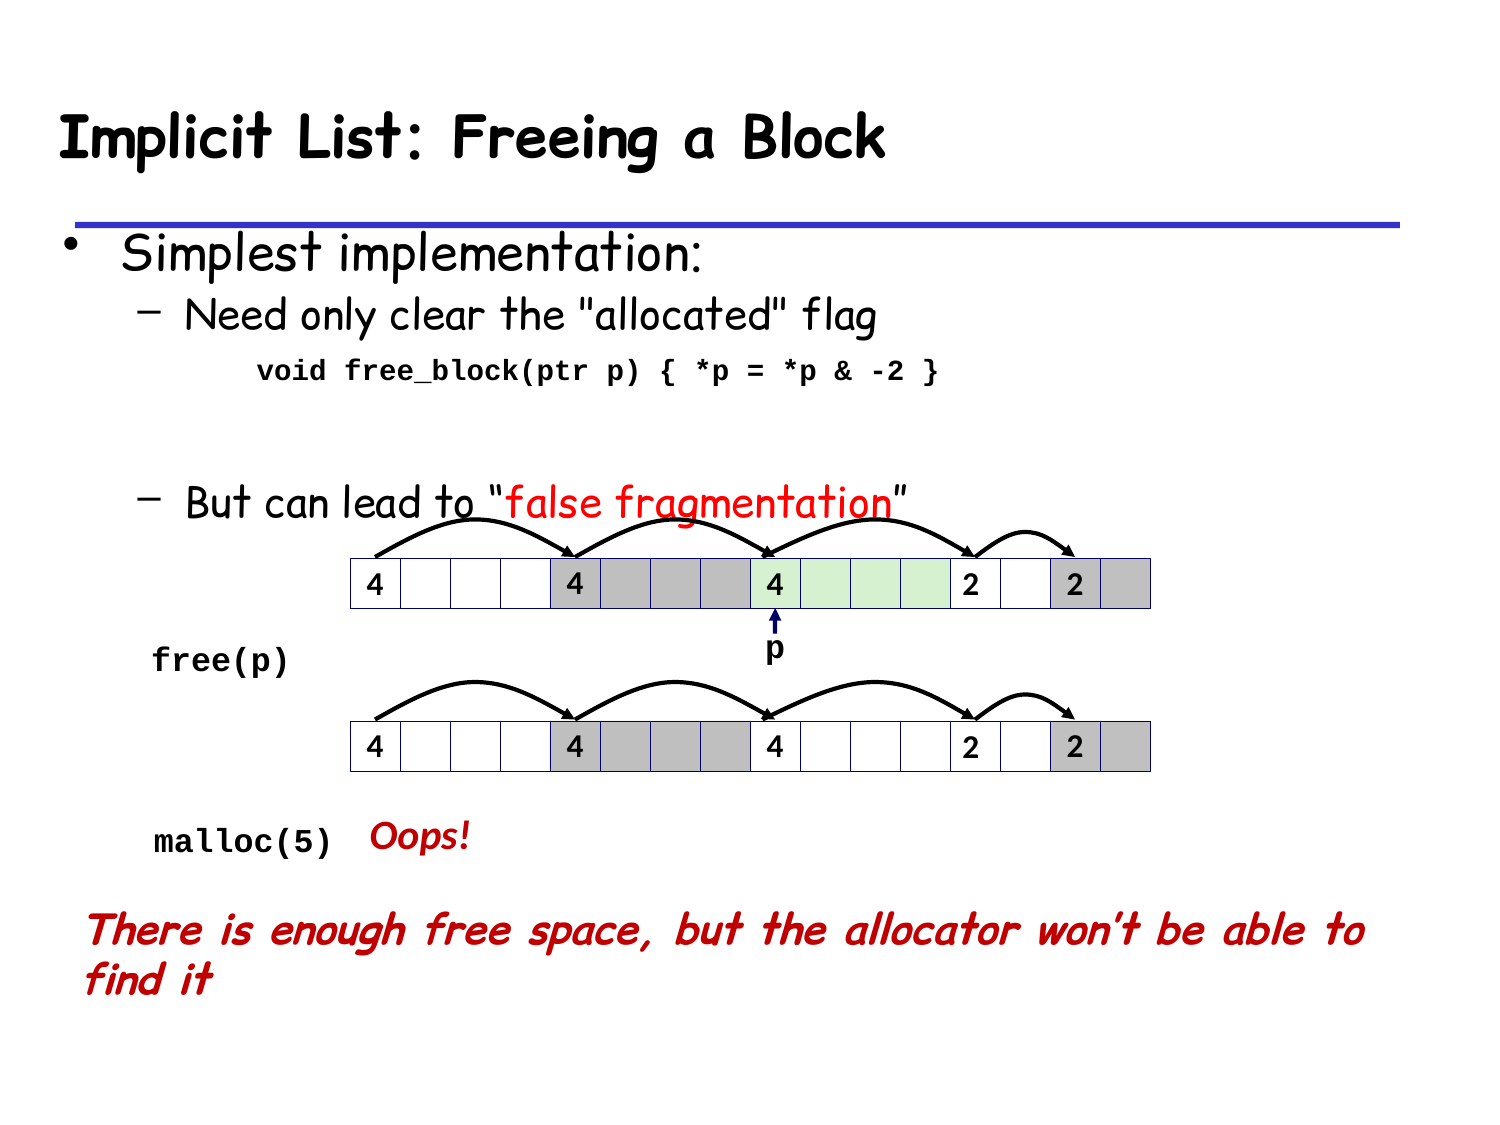

# Implicit List: Freeing a Block
Simplest implementation:
Need only clear the "allocated" flag
  void free_block(ptr p) { *p = *p & -2 }

But can lead to “false fragmentation”

2
4

4

4

2

p
free(p)

2
4

4

4

2

Oops!
malloc(5)
There is enough free space, but the allocator won’t be able to find it